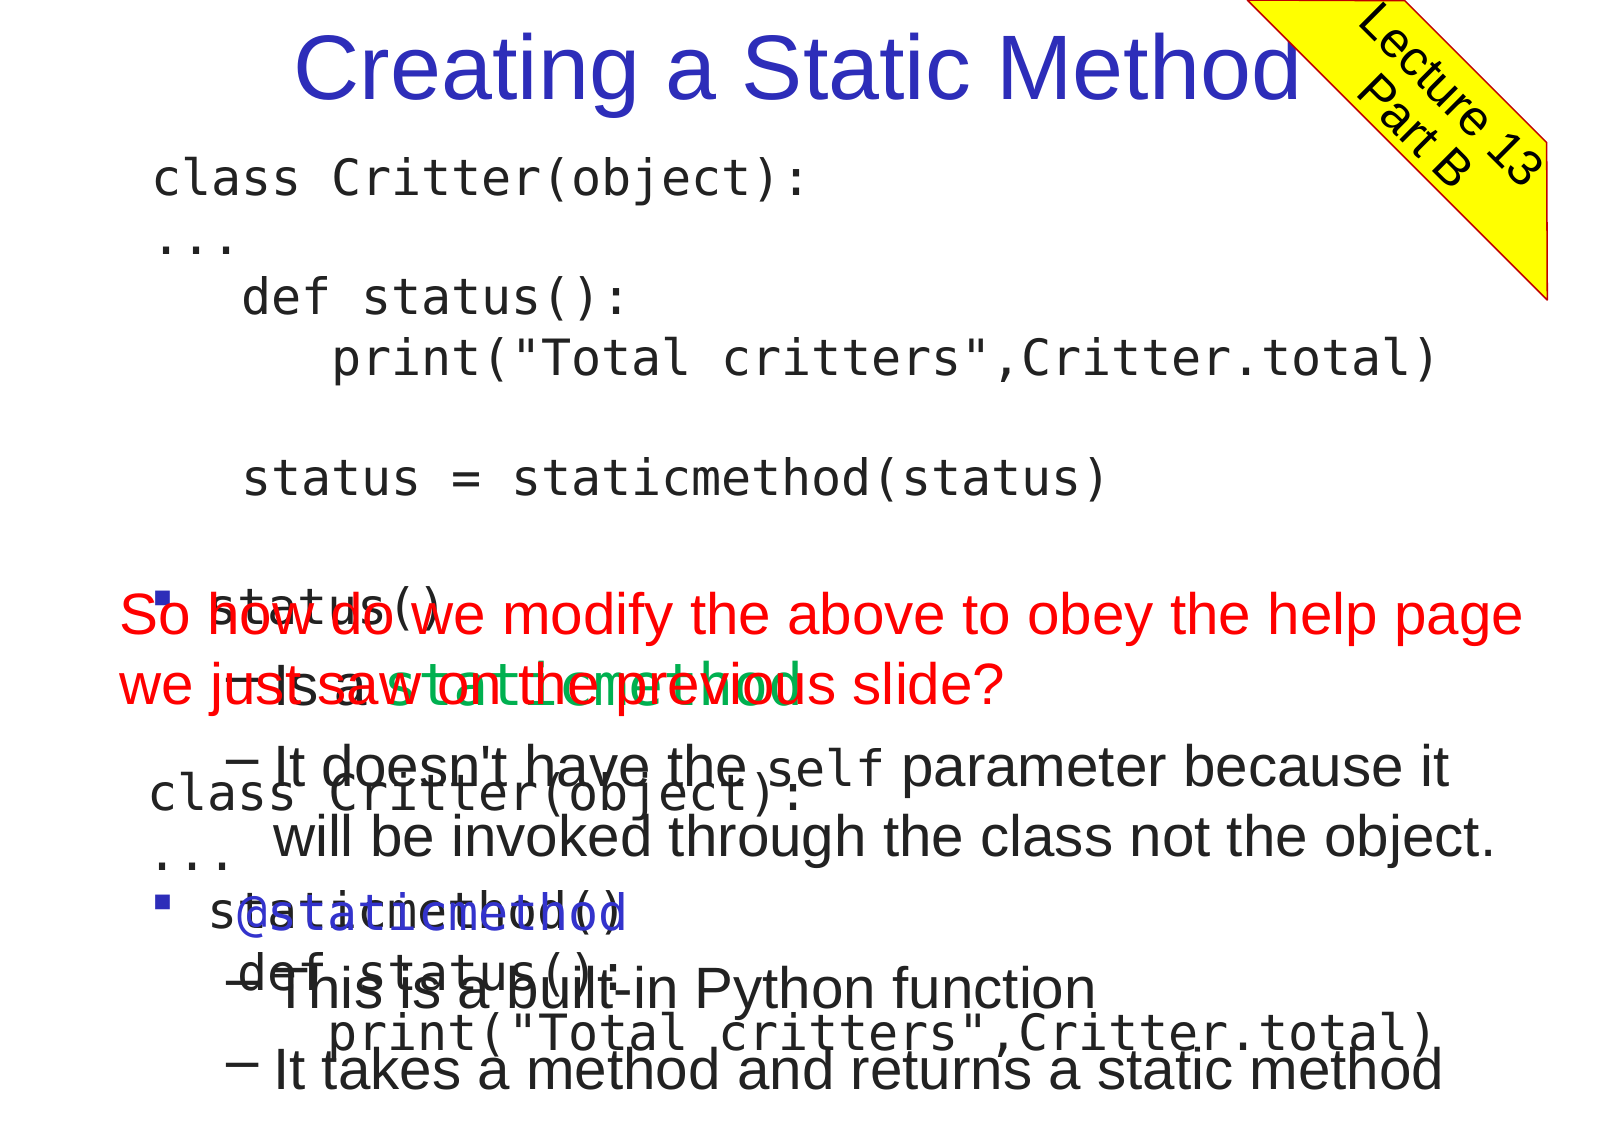

# Creating a Static Method
Lecture 13
Part B

class Critter(object):
...
   def status():
      print("Total critters",Critter.total)

   status = staticmethod(status)

status()
Is a staticmethod
It doesn't have the self parameter because it will be invoked through the class not the object.
staticmethod()
This is a built-in Python function
It takes a method and returns a static method

So how do we modify the above to obey the help page we just saw on the previous slide?

class Critter(object):
...
   @staticmethod
   def status():
      print("Total critters",Critter.total)